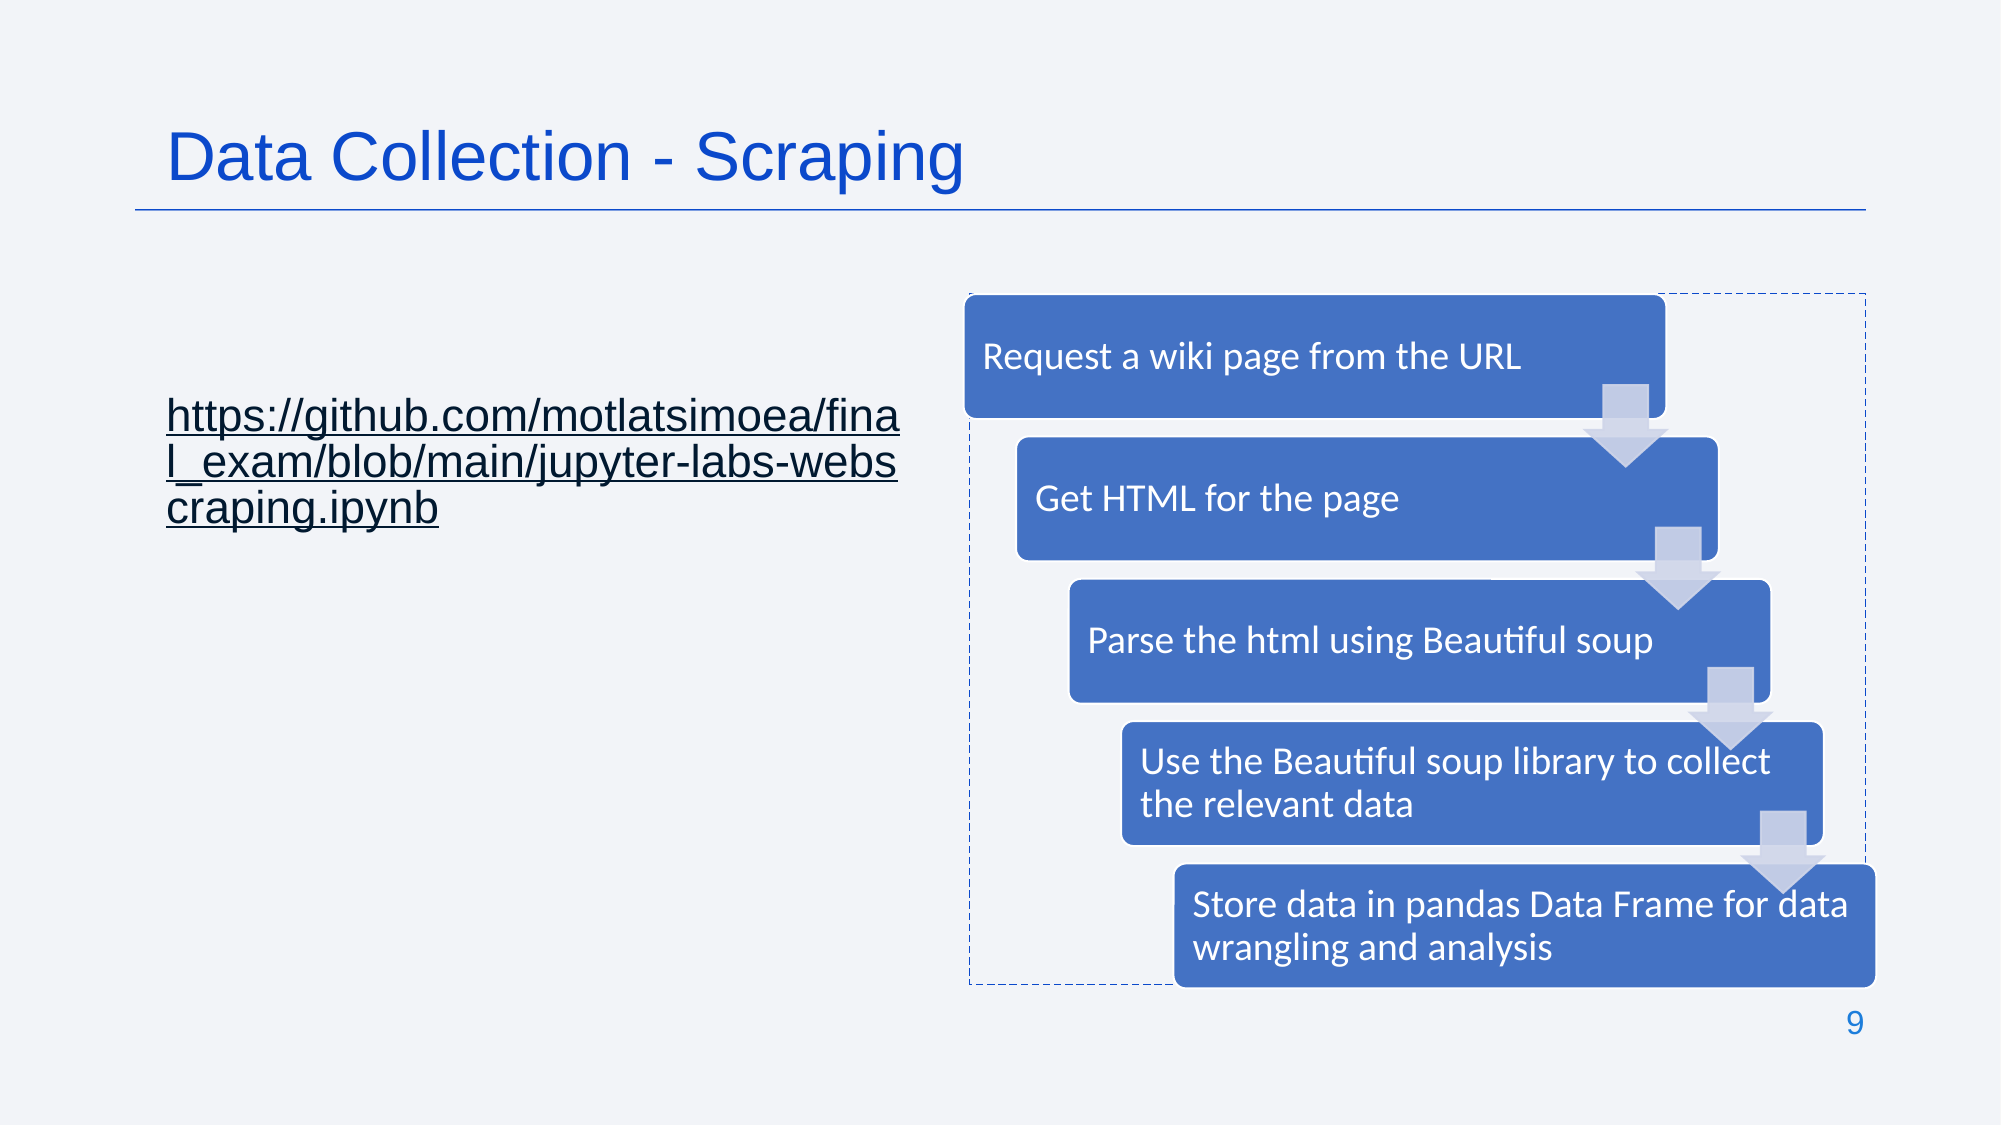

Data Collection - Scraping
Request a wiki page from the URL
Get HTML for the page
Parse the html using Beautiful soup
Use the Beautiful soup library to collect the relevant data
Store data in pandas Data Frame for data wrangling and analysis

https://github.com/motlatsimoea/final_exam/blob/main/jupyter-labs-webscraping.ipynb
9